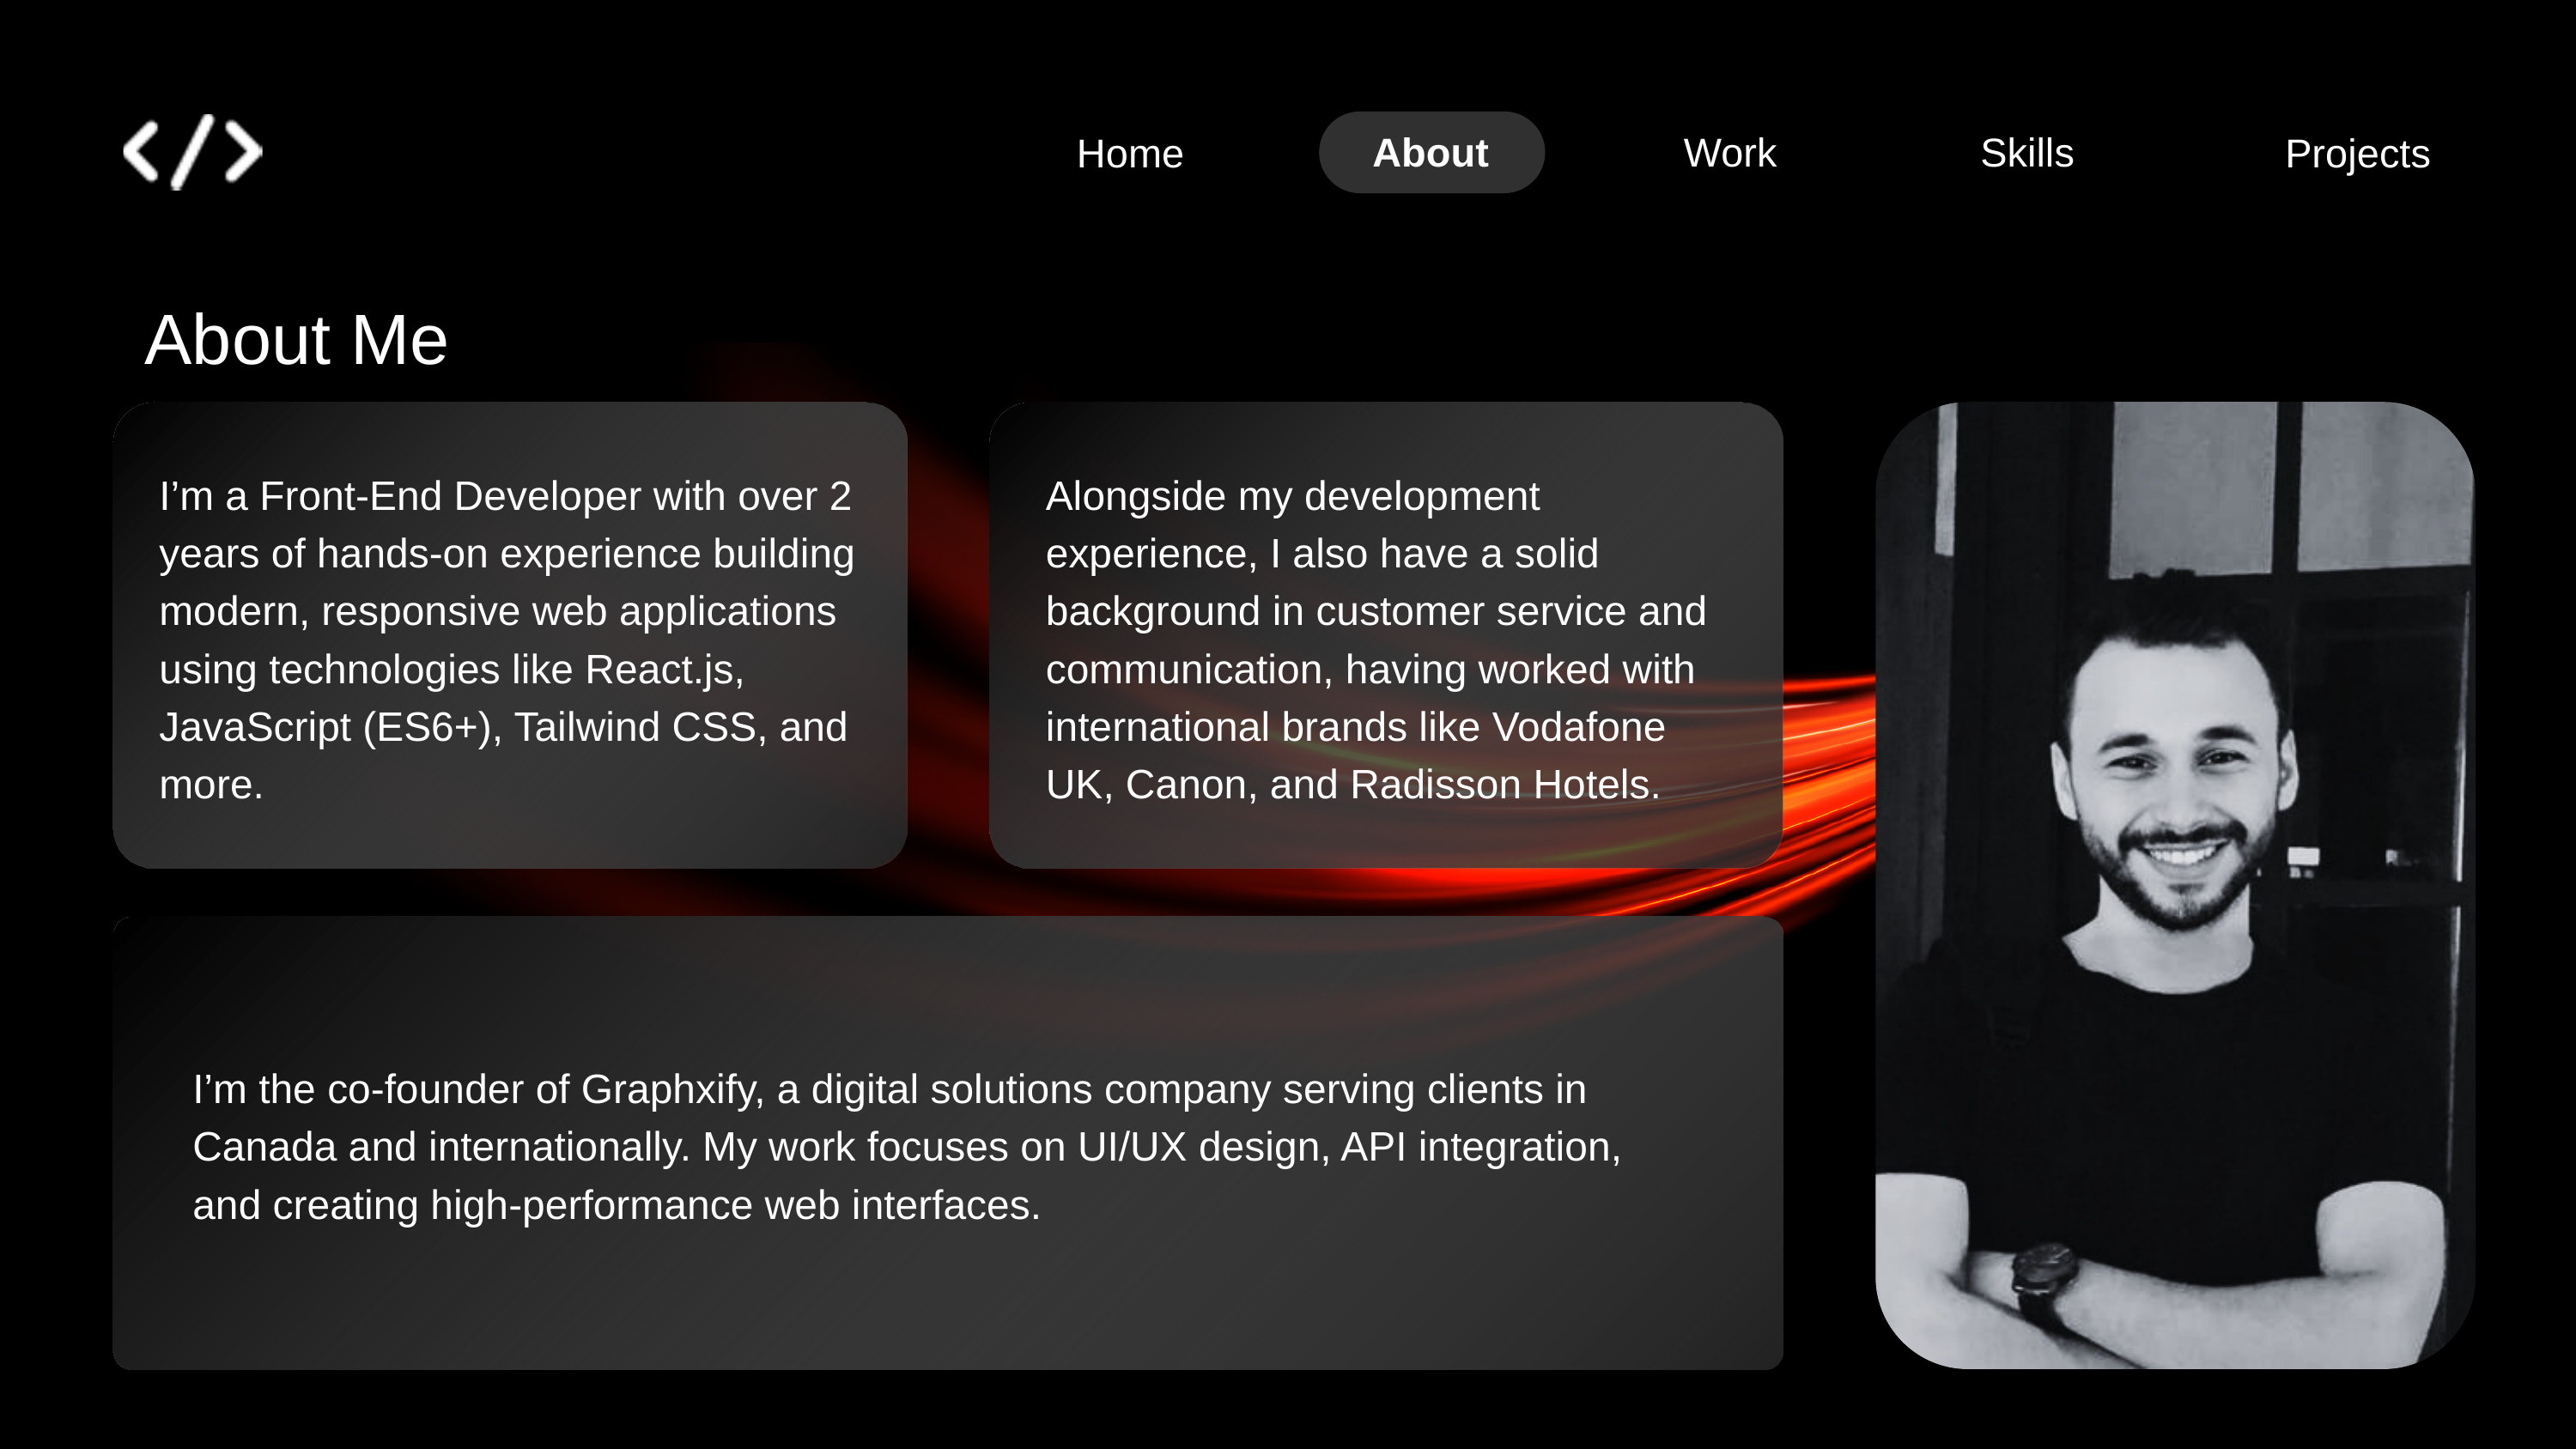

About
Work
Skills
Home
Projects
About Me

I’m a Front-End Developer with over 2 years of hands-on experience building modern, responsive web applications using technologies like React.js, JavaScript (ES6+), Tailwind CSS, and more.
Alongside my development experience, I also have a solid background in customer service and communication, having worked with international brands like Vodafone UK, Canon, and Radisson Hotels.

I’m the co-founder of Graphxify, a digital solutions company serving clients in Canada and internationally. My work focuses on UI/UX design, API integration, and creating high-performance web interfaces.